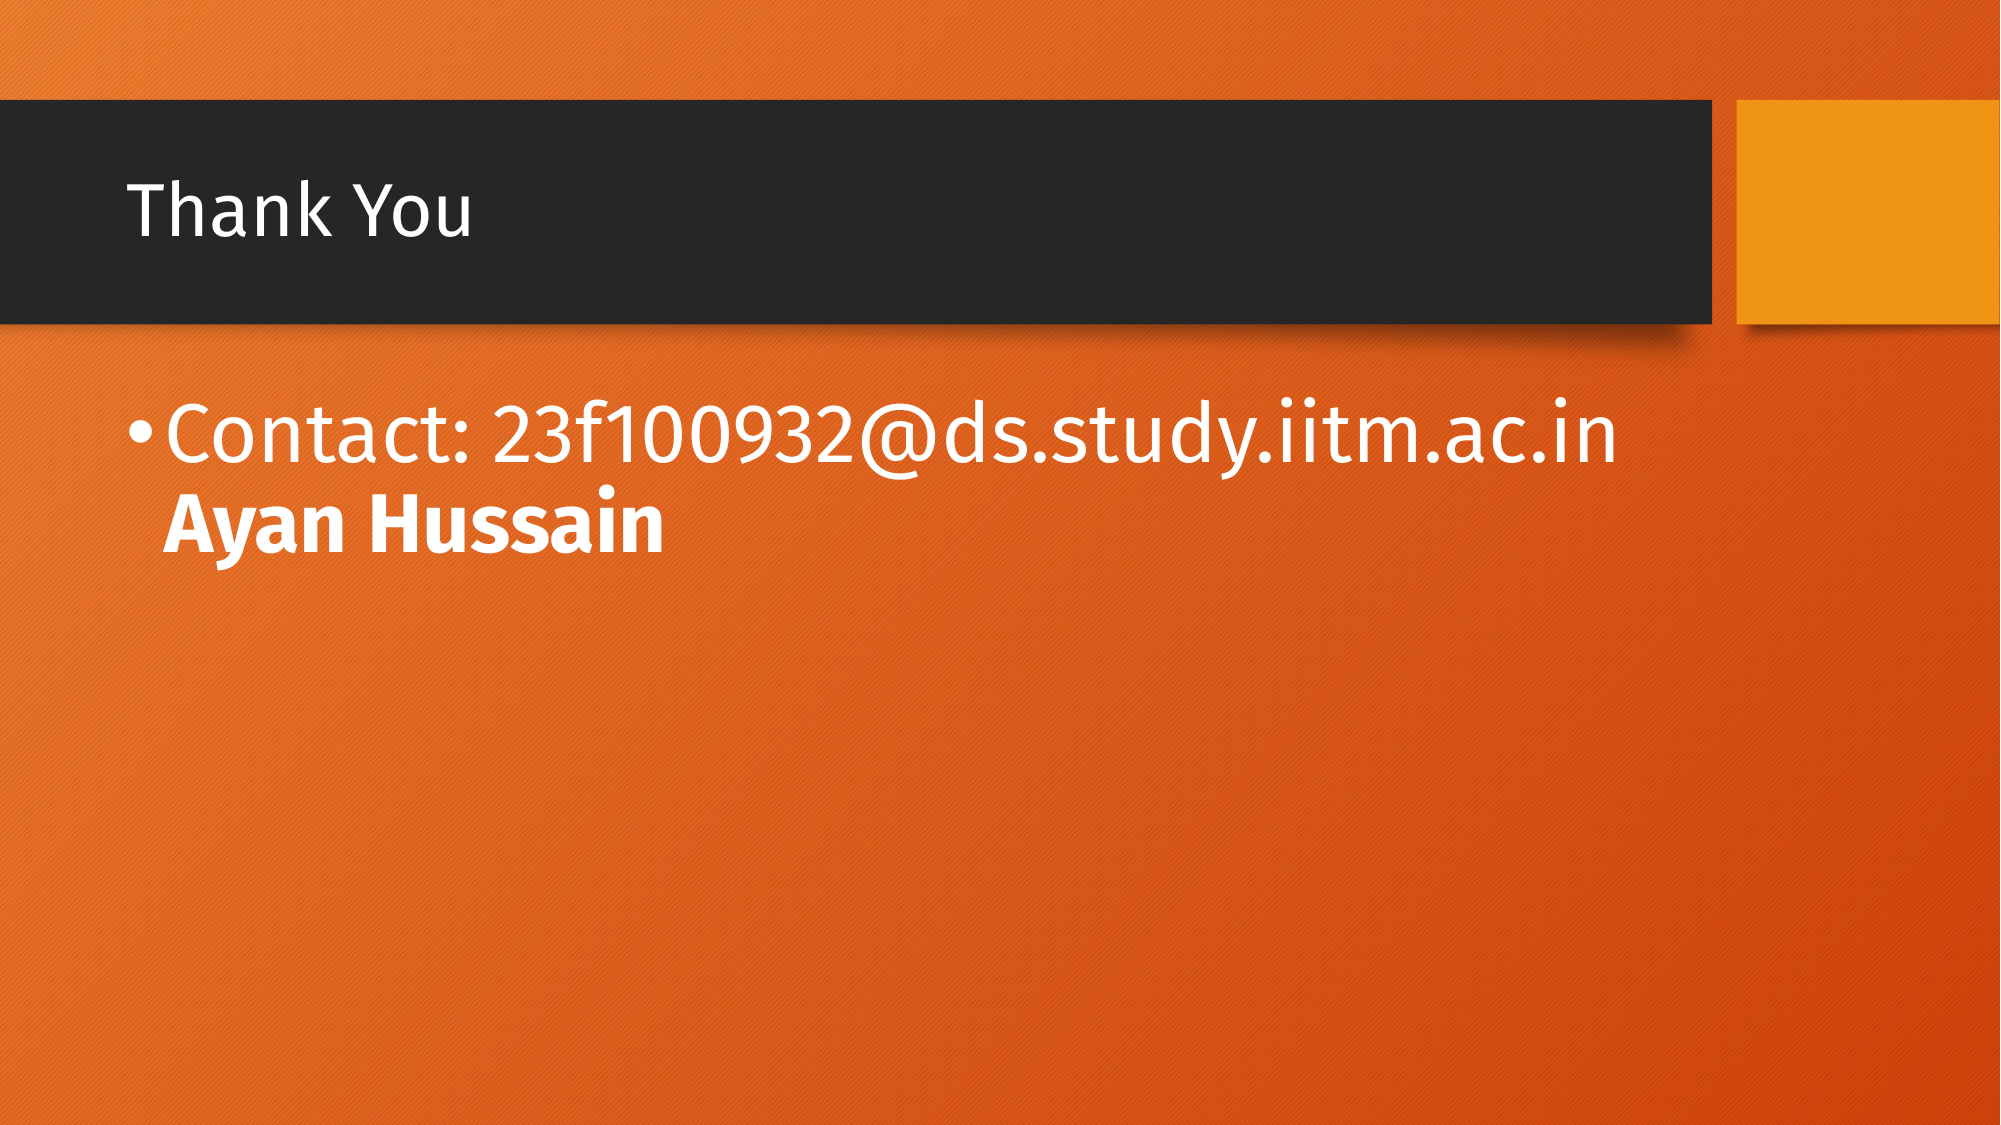

# Thank You
Contact: 23f100932@ds.study.iitm.ac.in
Ayan Hussain